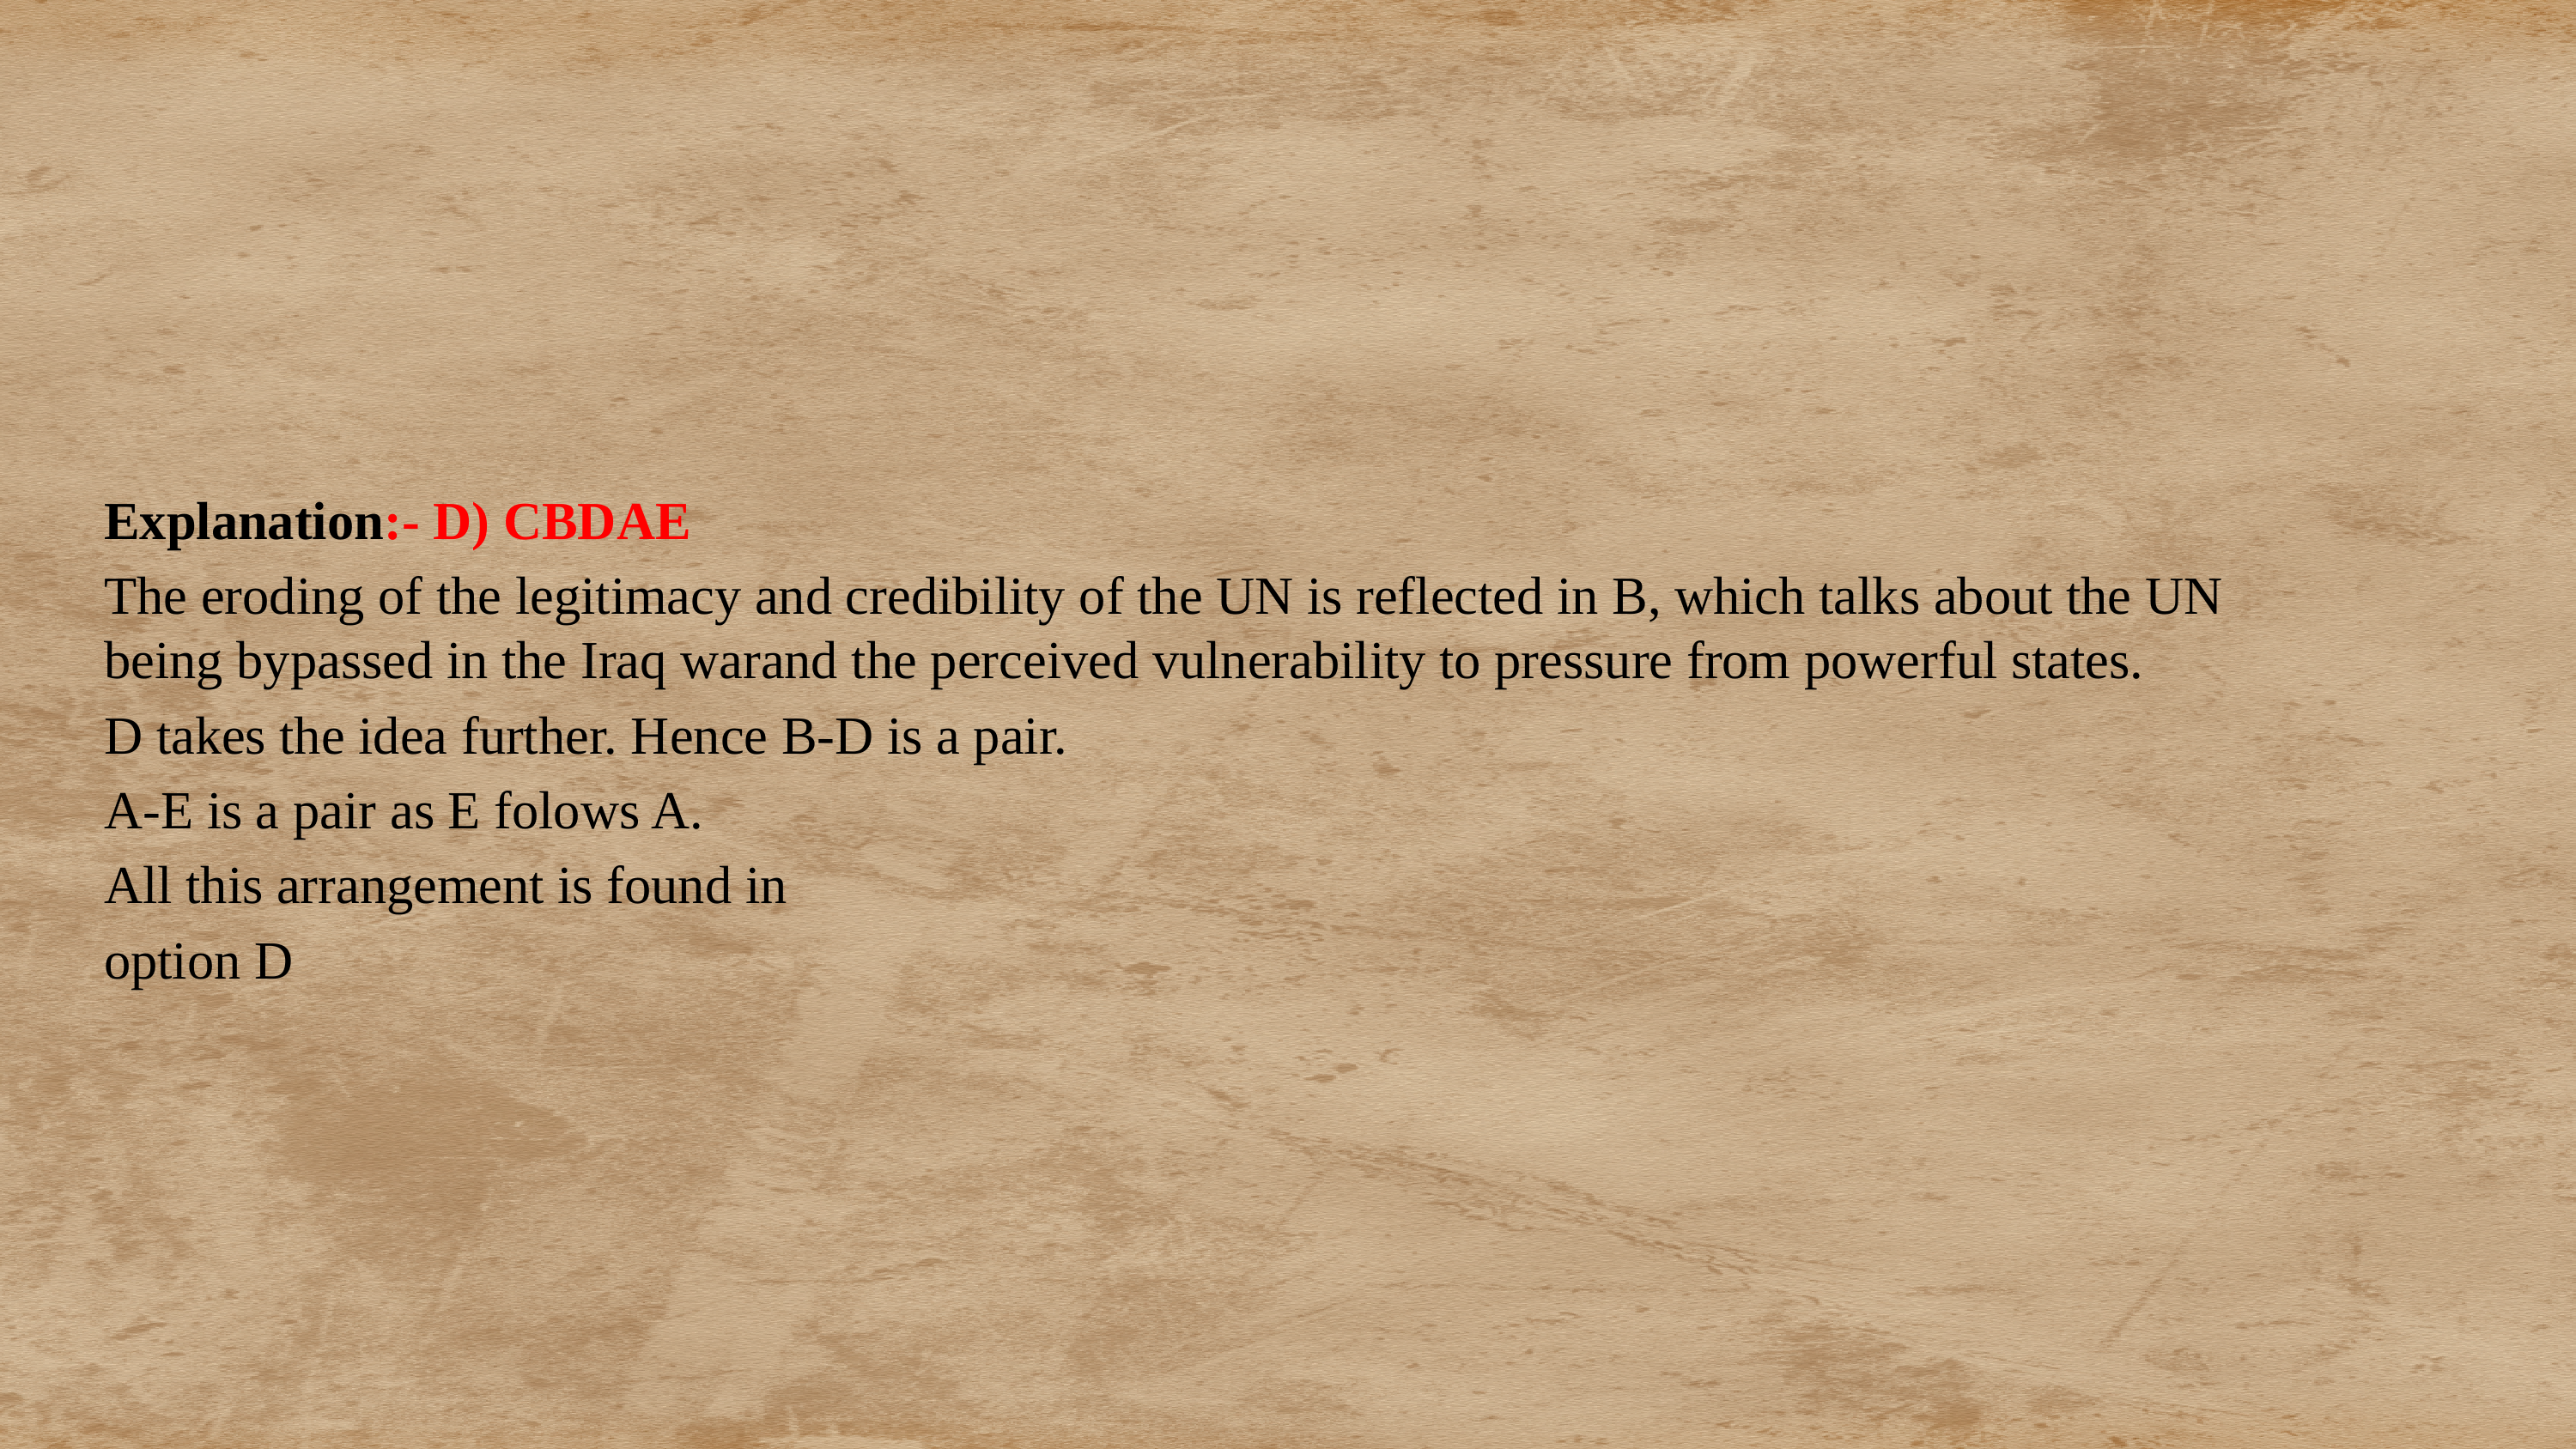

Explanation:- D) CBDAE
The eroding of the legitimacy and credibility of the UN is reflected in B, which talks about the UN being bypassed in the Iraq warand the perceived vulnerability to pressure from powerful states.
D takes the idea further. Hence B-D is a pair.
A-E is a pair as E folows A.
All this arrangement is found in
option D